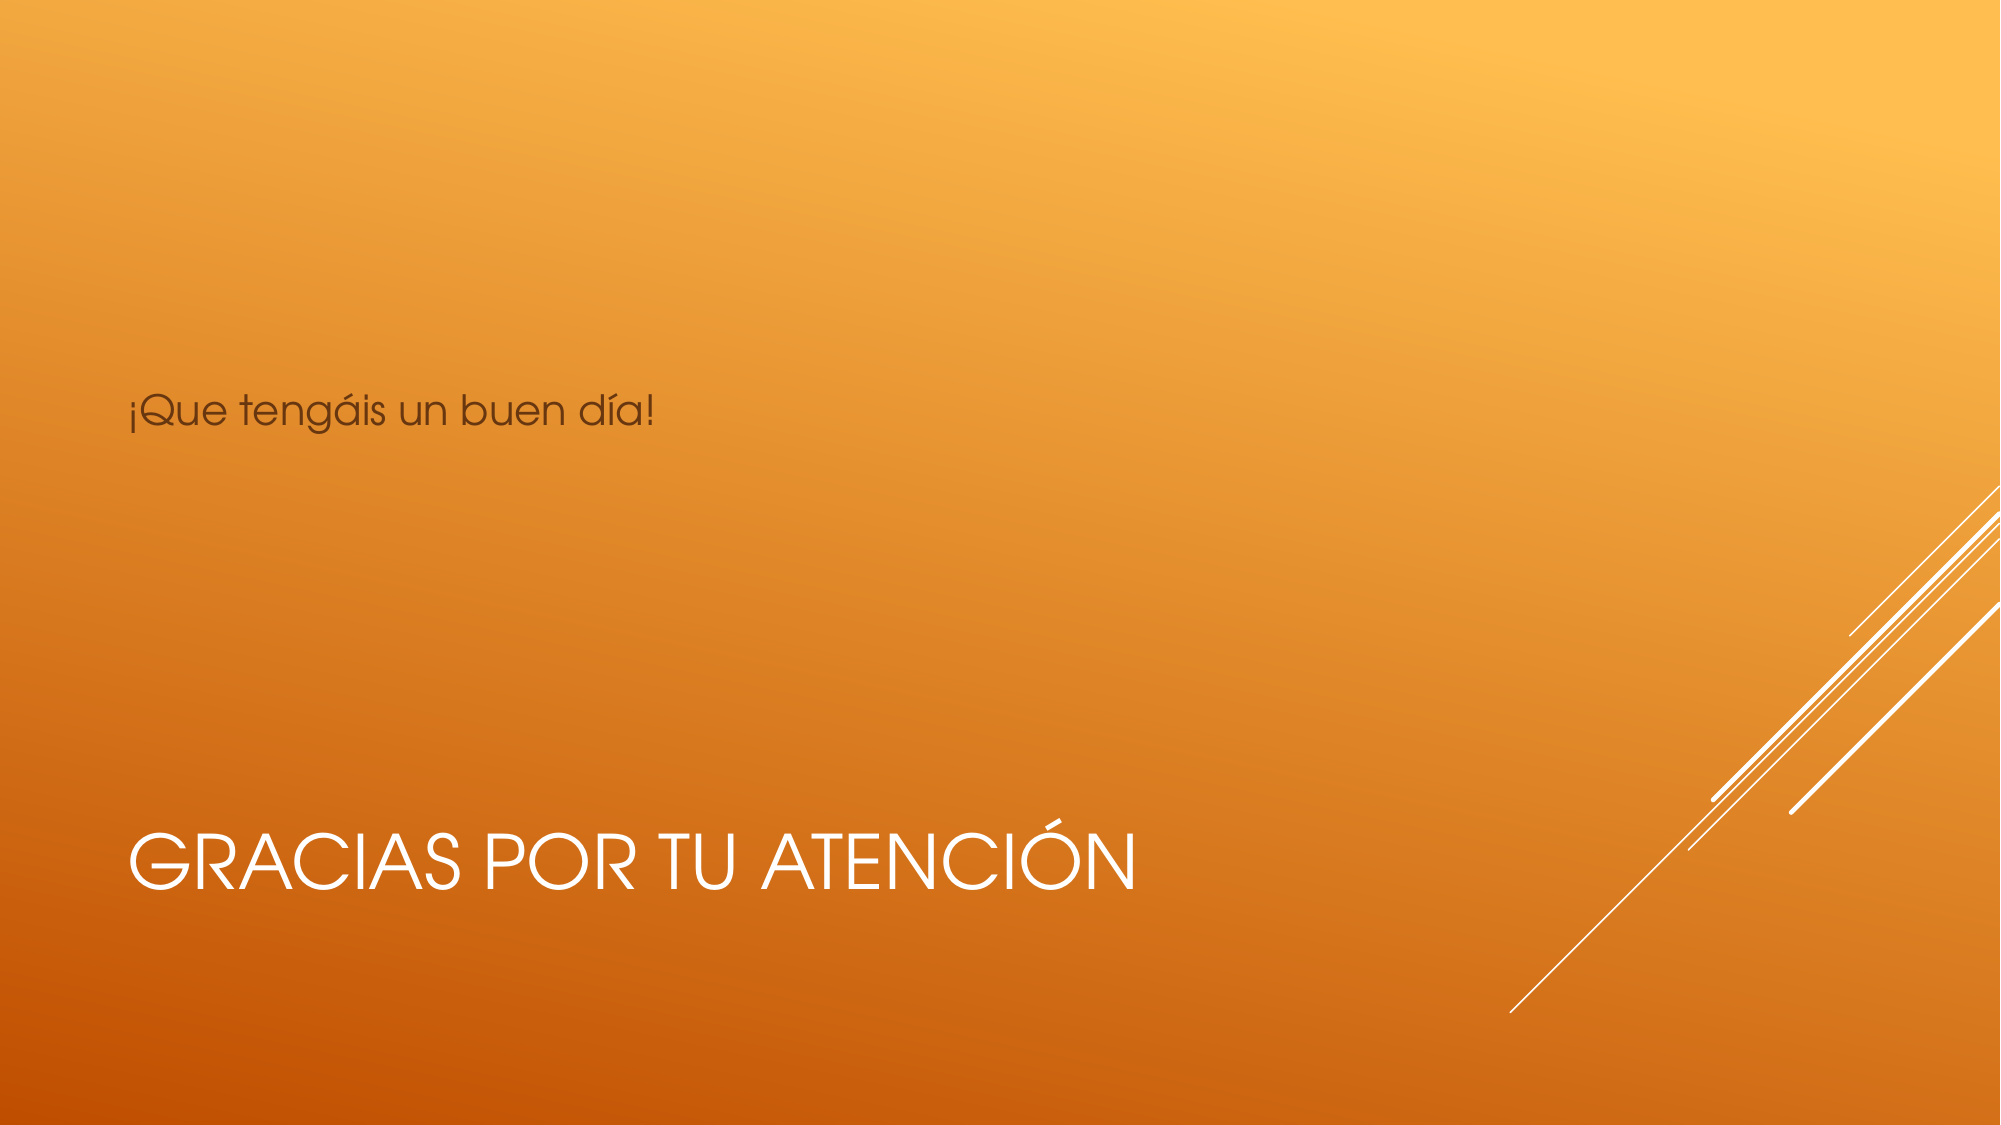

¡Que tengáis un buen día!
# Gracias por tu atención